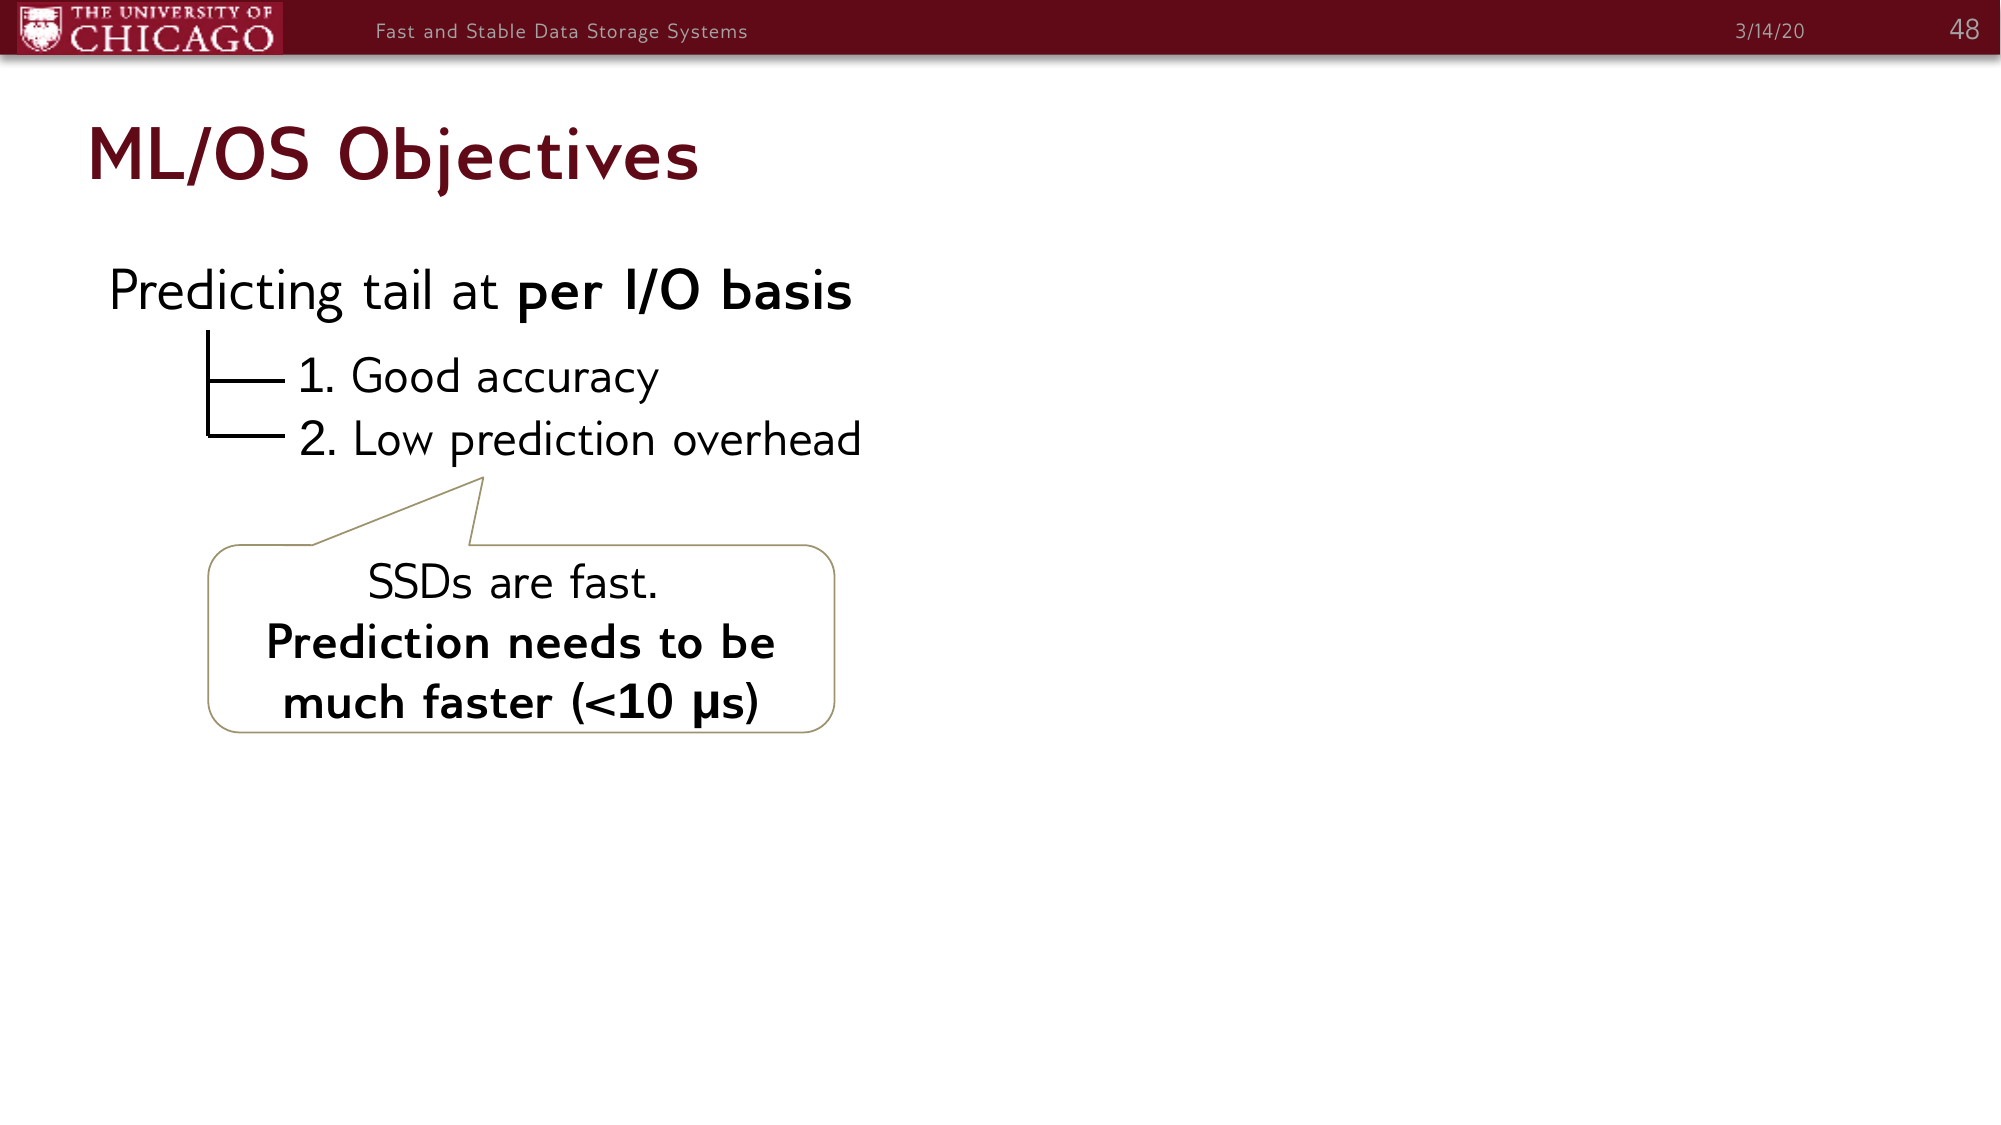

48
Fast and Stable Data Storage Systems
3/14/20
# ML/OS Objectives
Predicting tail at per I/O basis
1. Good accuracy
2. Low prediction overhead
SSDs are fast.
Prediction needs to be much faster (<10 μs)